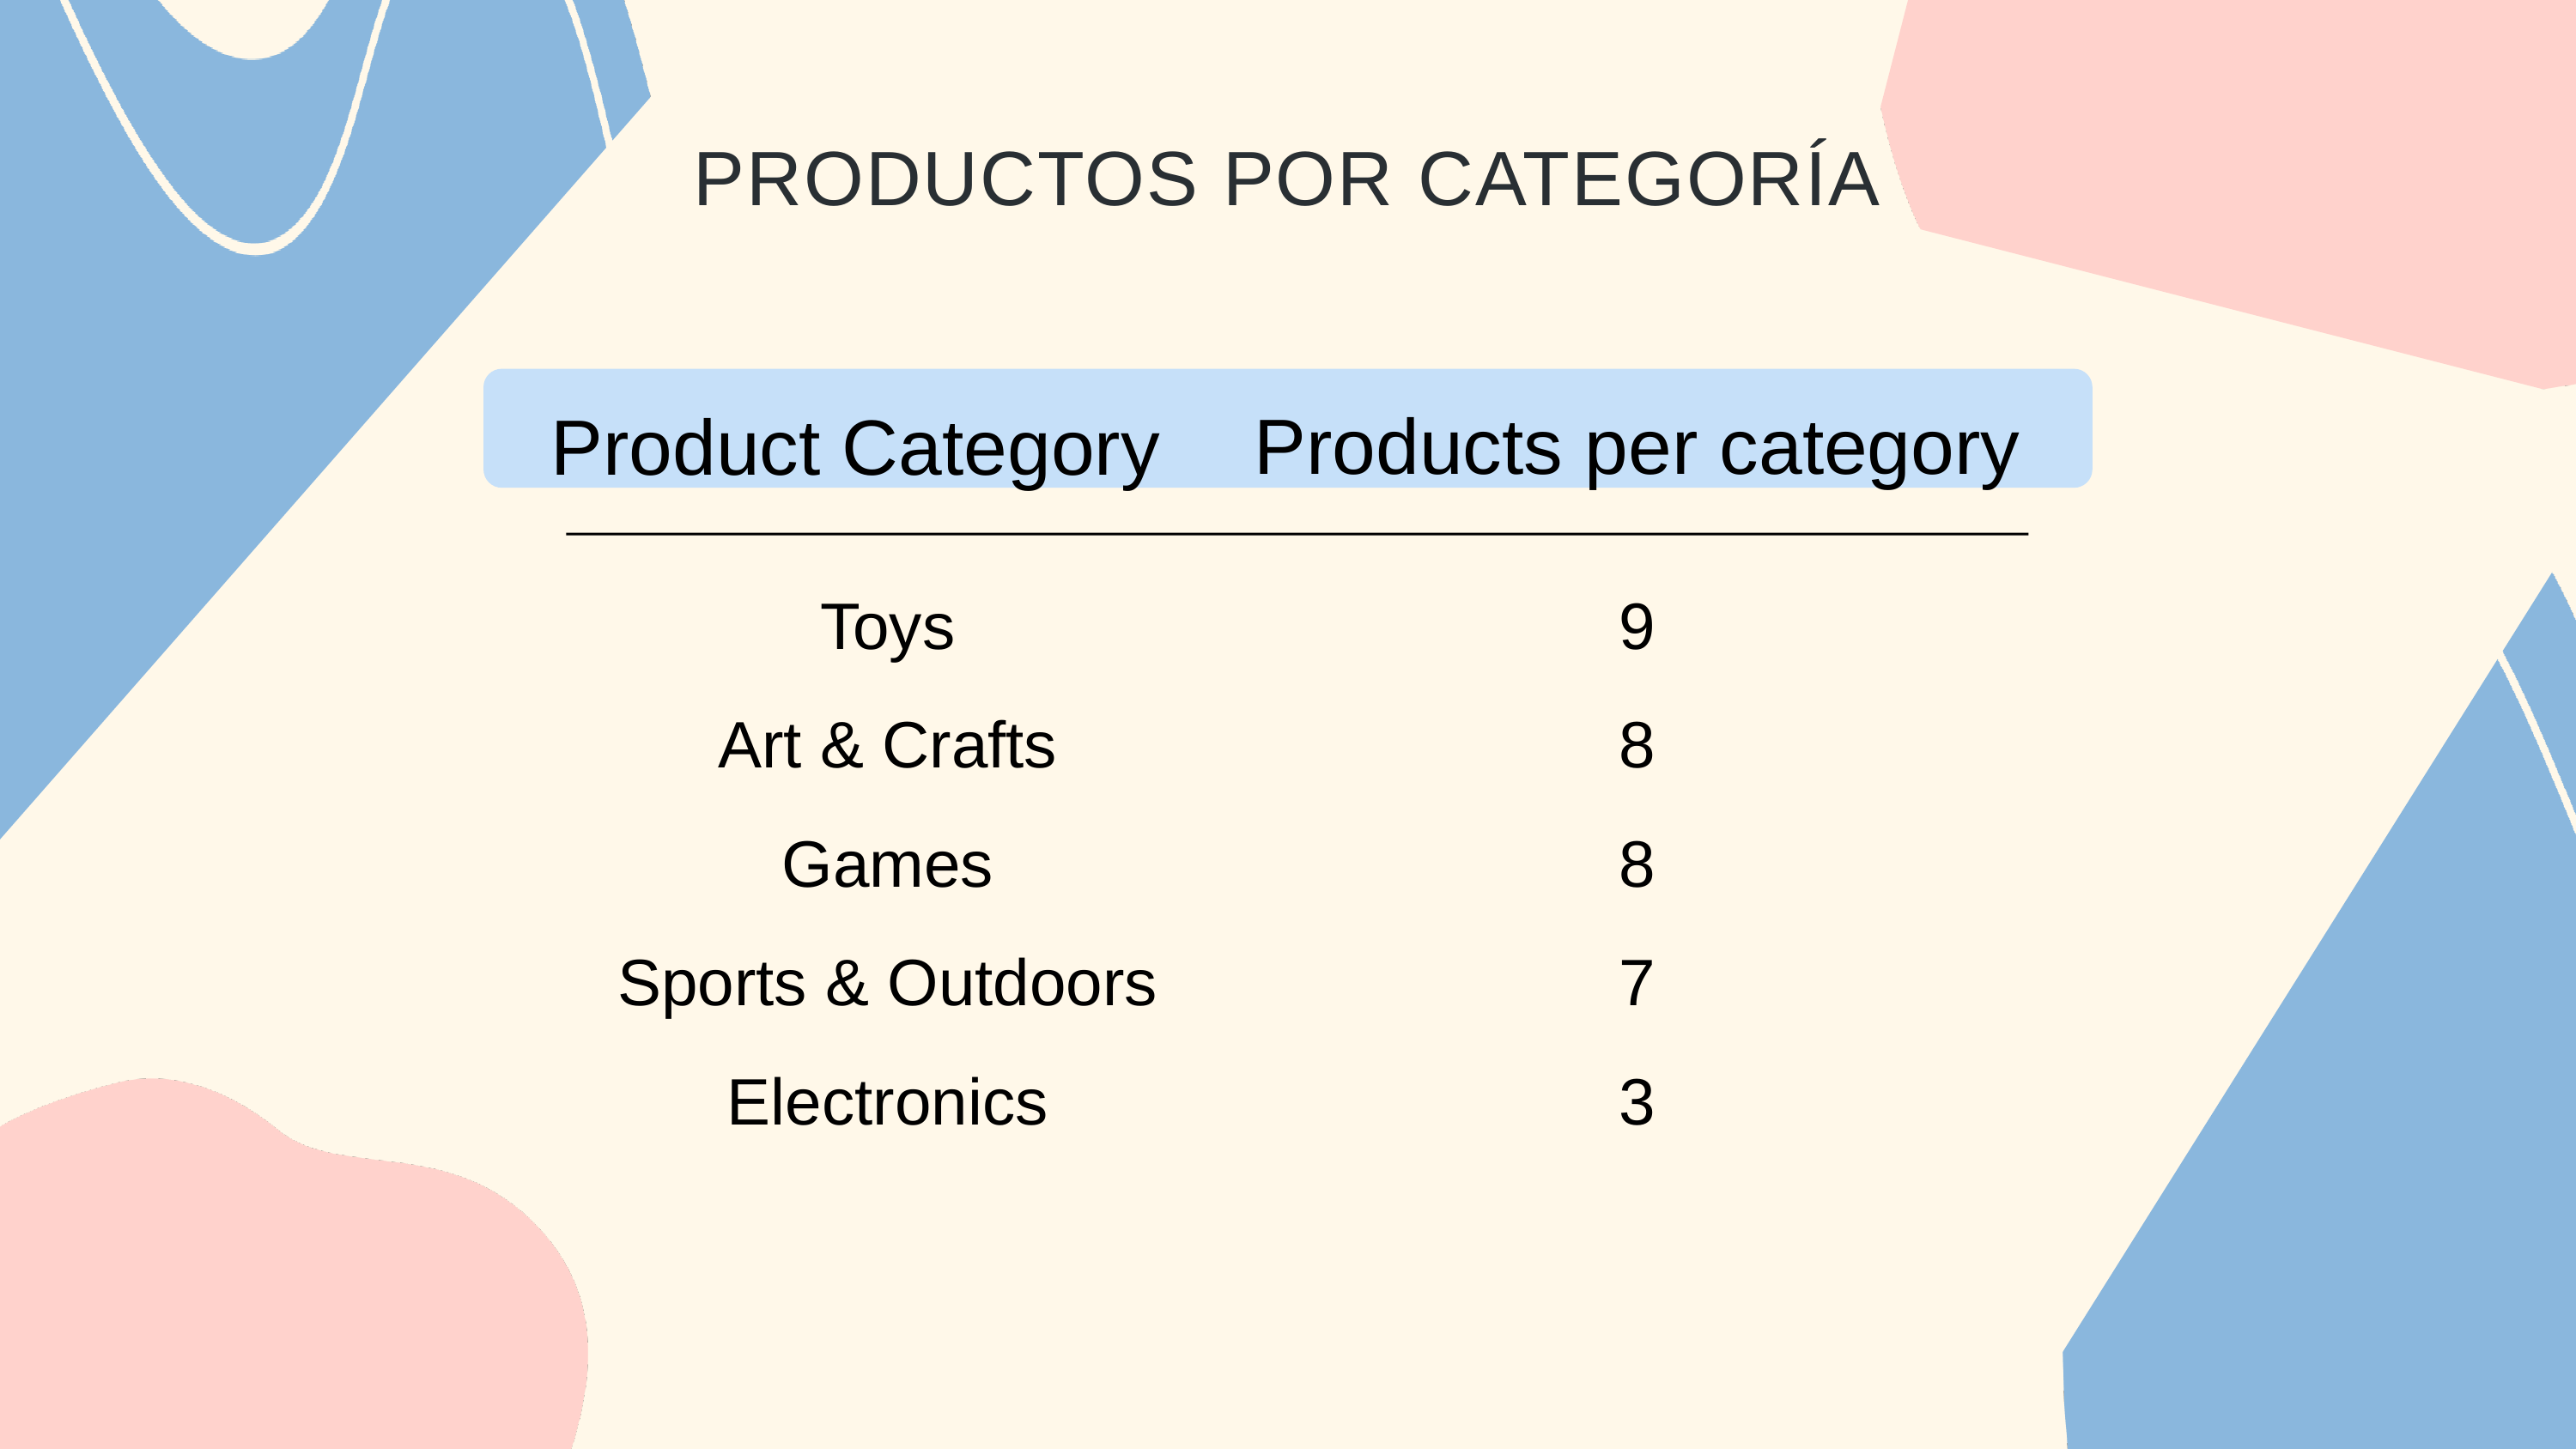

PRODUCTOS POR CATEGORÍA

Products per category
Product Category

Toys
9
Art & Crafts
8

Games
8
Sports & Outdoors
7
Electronics
3